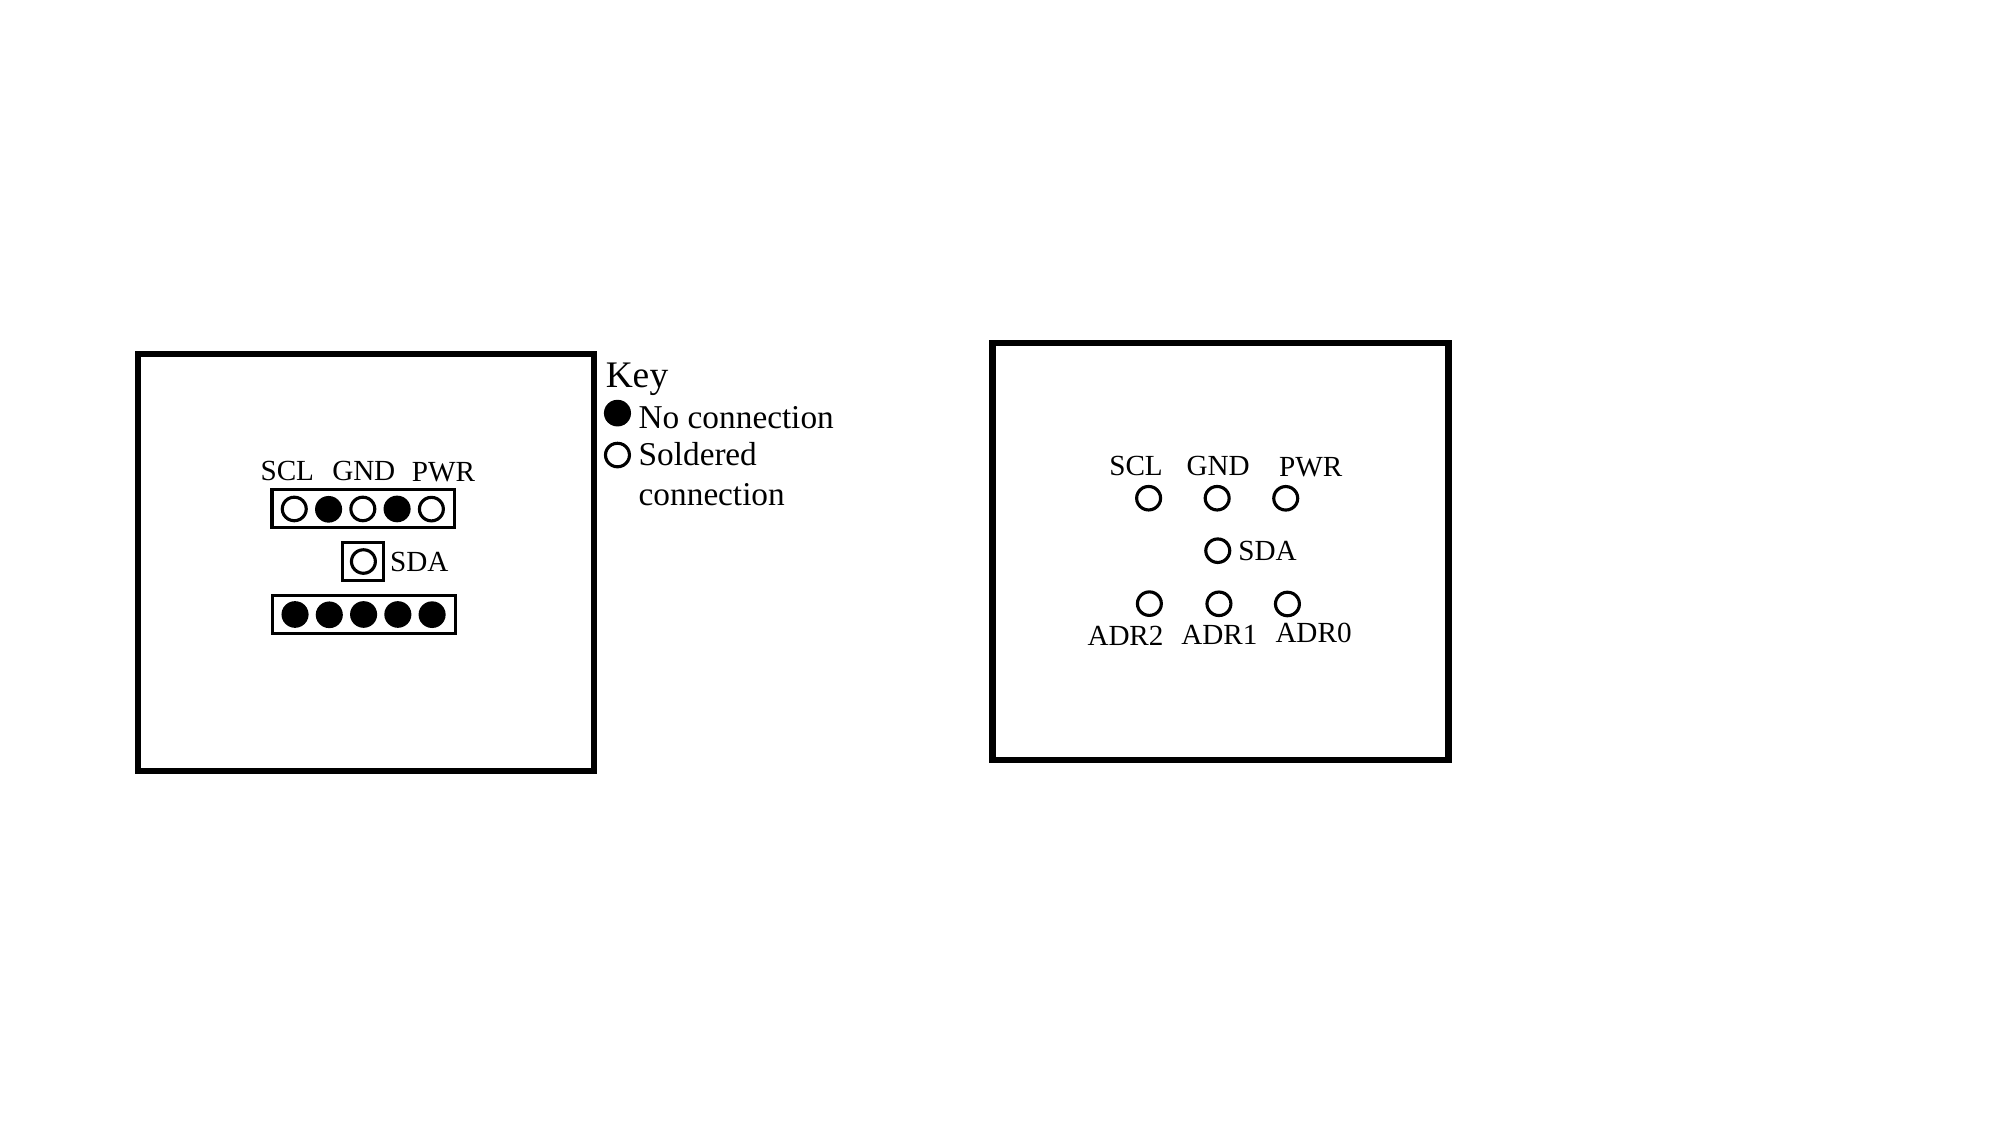

#
Key
No connection

Soldered connection

SCL
GND
PWR

SDA

SCL
GND
PWR

SDA

ADR0
ADR1
ADR2